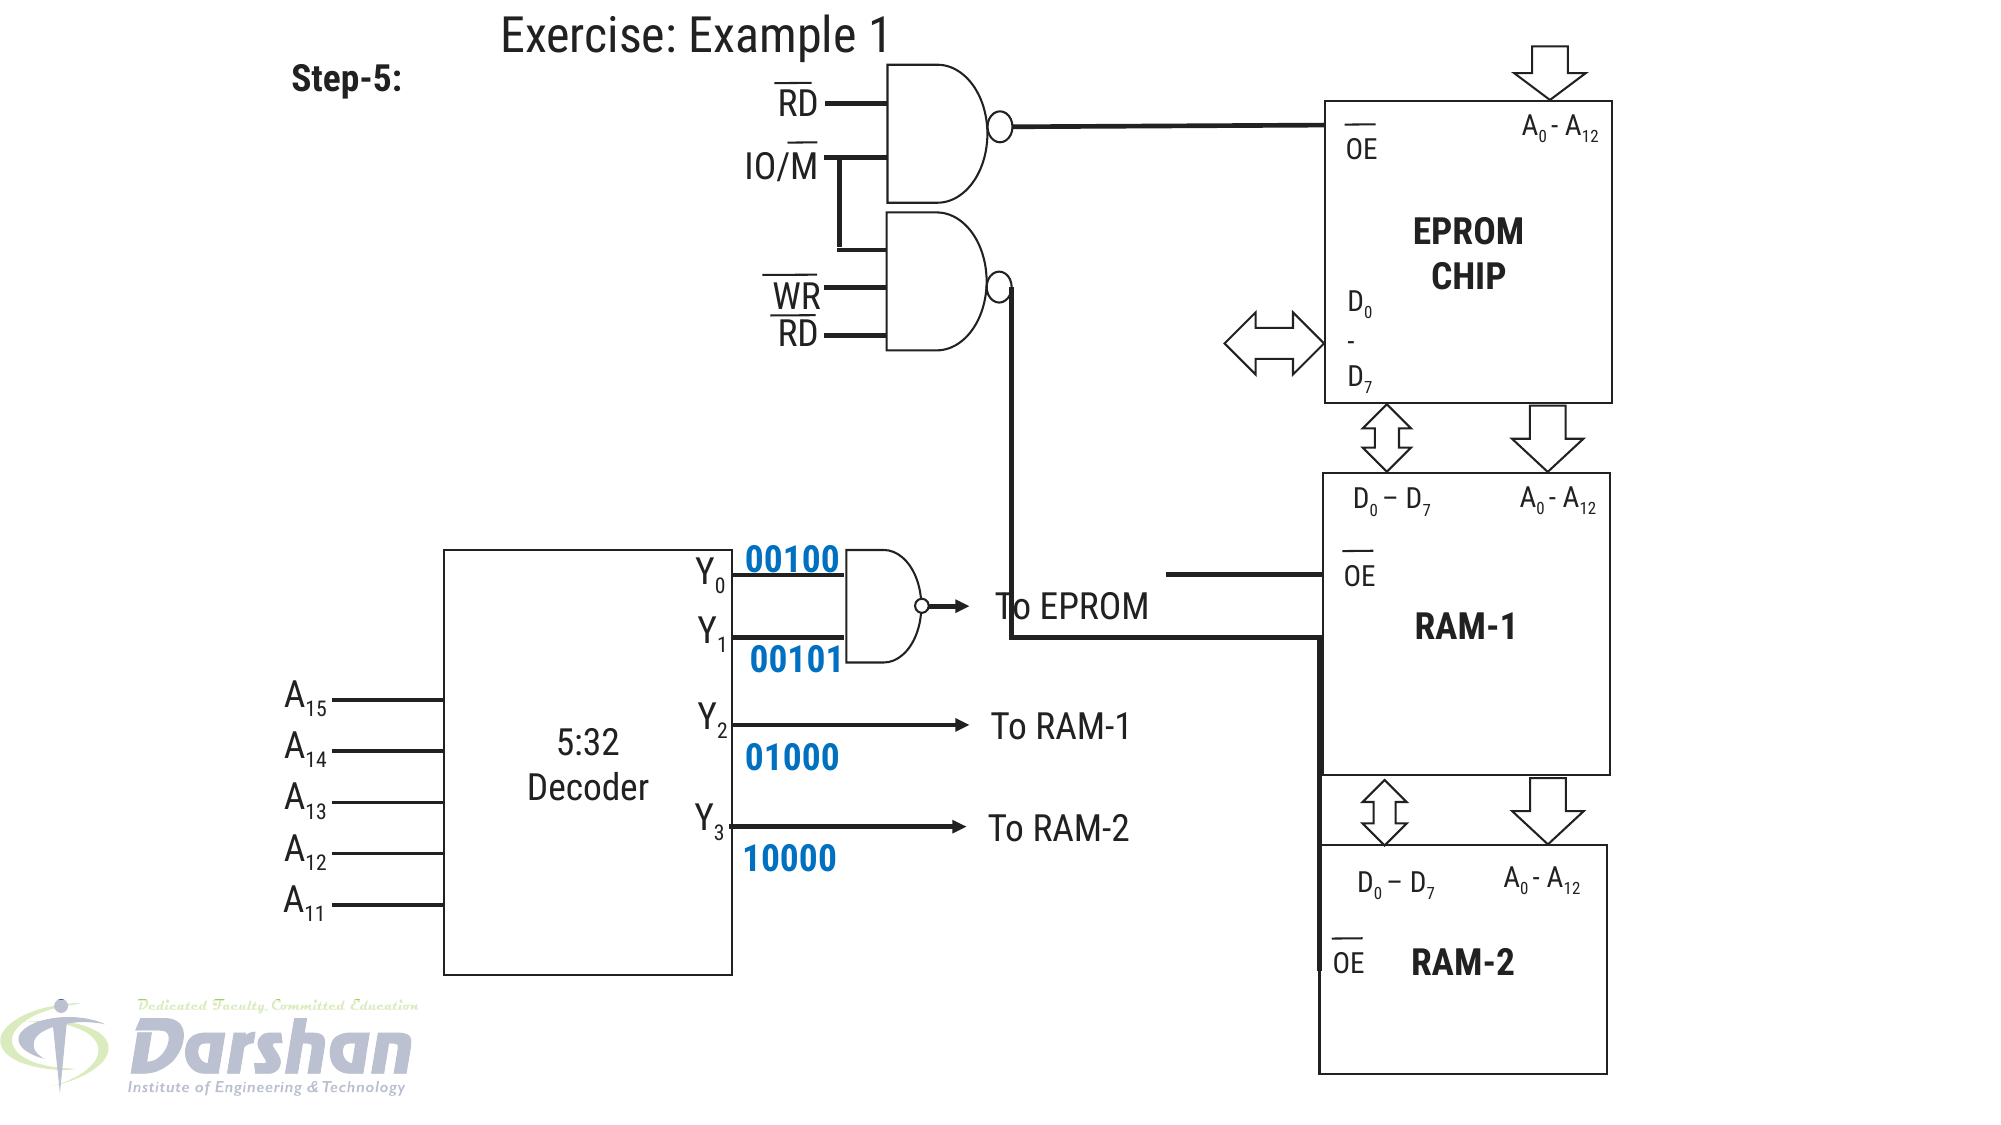

Exercise: Example 1
Step-5:

RD
A0 - A12
EPROM
CHIP

OE
IO/M

WR

D0
-
D7
RD

A0 - A12
D0 – D7
RAM-1
00100
Y0
OE
5:32
Decoder

To EPROM
Y1

00101
A15
Y2
To RAM-1
A14
01000
A13

Y3

To RAM-2
A12
10000
RAM-2
A0 - A12
D0 – D7
A11
OE